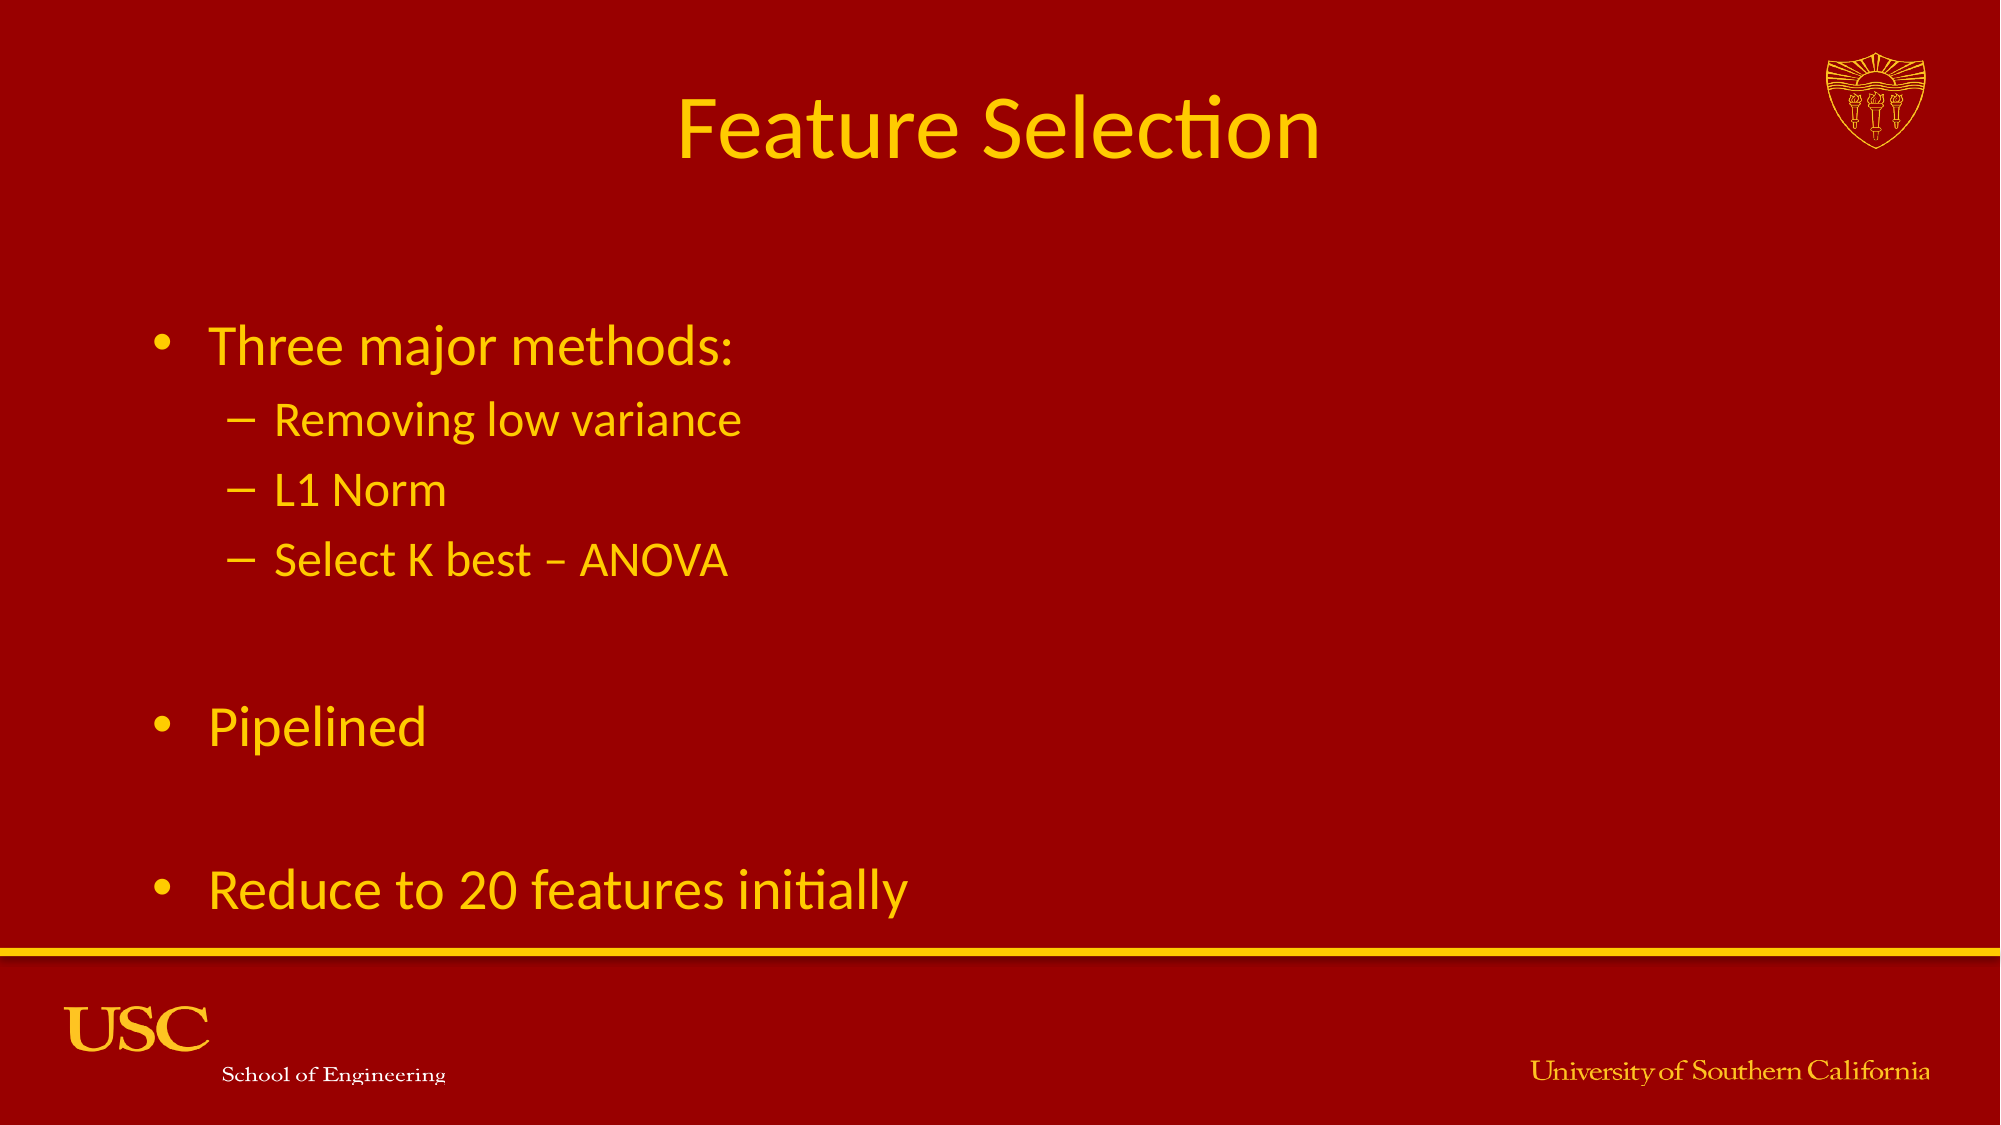

# Feature Selection
Three major methods:
Removing low variance
L1 Norm
Select K best – ANOVA

Pipelined

Reduce to 20 features initially